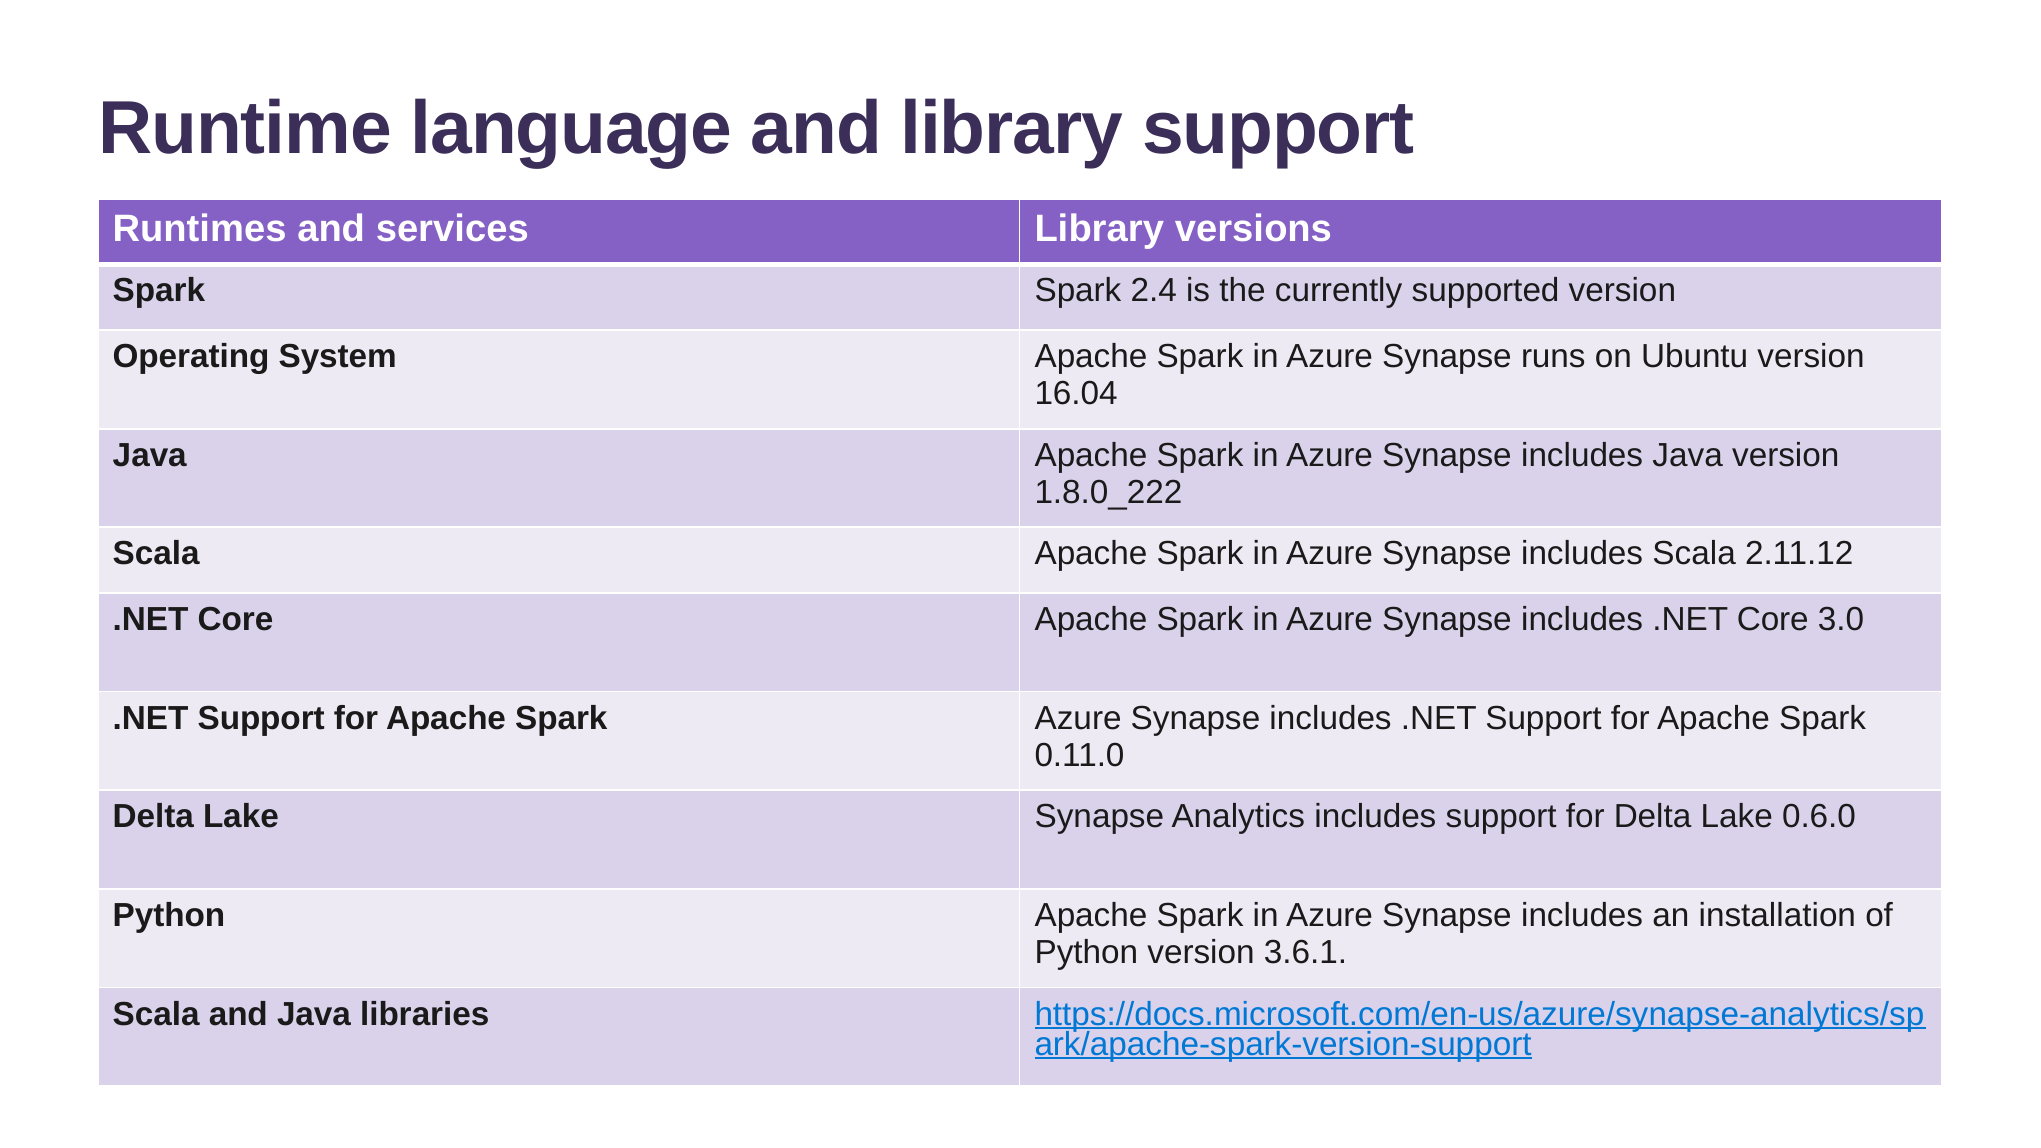

# Runtime language and library support
| Runtimes and services | Library versions |
| --- | --- |
| Spark | Spark 2.4 is the currently supported version |
| Operating System | Apache Spark in Azure Synapse runs on Ubuntu version 16.04 |
| Java | Apache Spark in Azure Synapse includes Java version 1.8.0\_222 |
| Scala | Apache Spark in Azure Synapse includes Scala 2.11.12 |
| .NET Core | Apache Spark in Azure Synapse includes .NET Core 3.0 |
| .NET Support for Apache Spark | Azure Synapse includes .NET Support for Apache Spark 0.11.0 |
| Delta Lake | Synapse Analytics includes support for Delta Lake 0.6.0 |
| Python | Apache Spark in Azure Synapse includes an installation of Python version 3.6.1. |
| Scala and Java libraries | https://docs.microsoft.com/en-us/azure/synapse-analytics/spark/apache-spark-version-support |